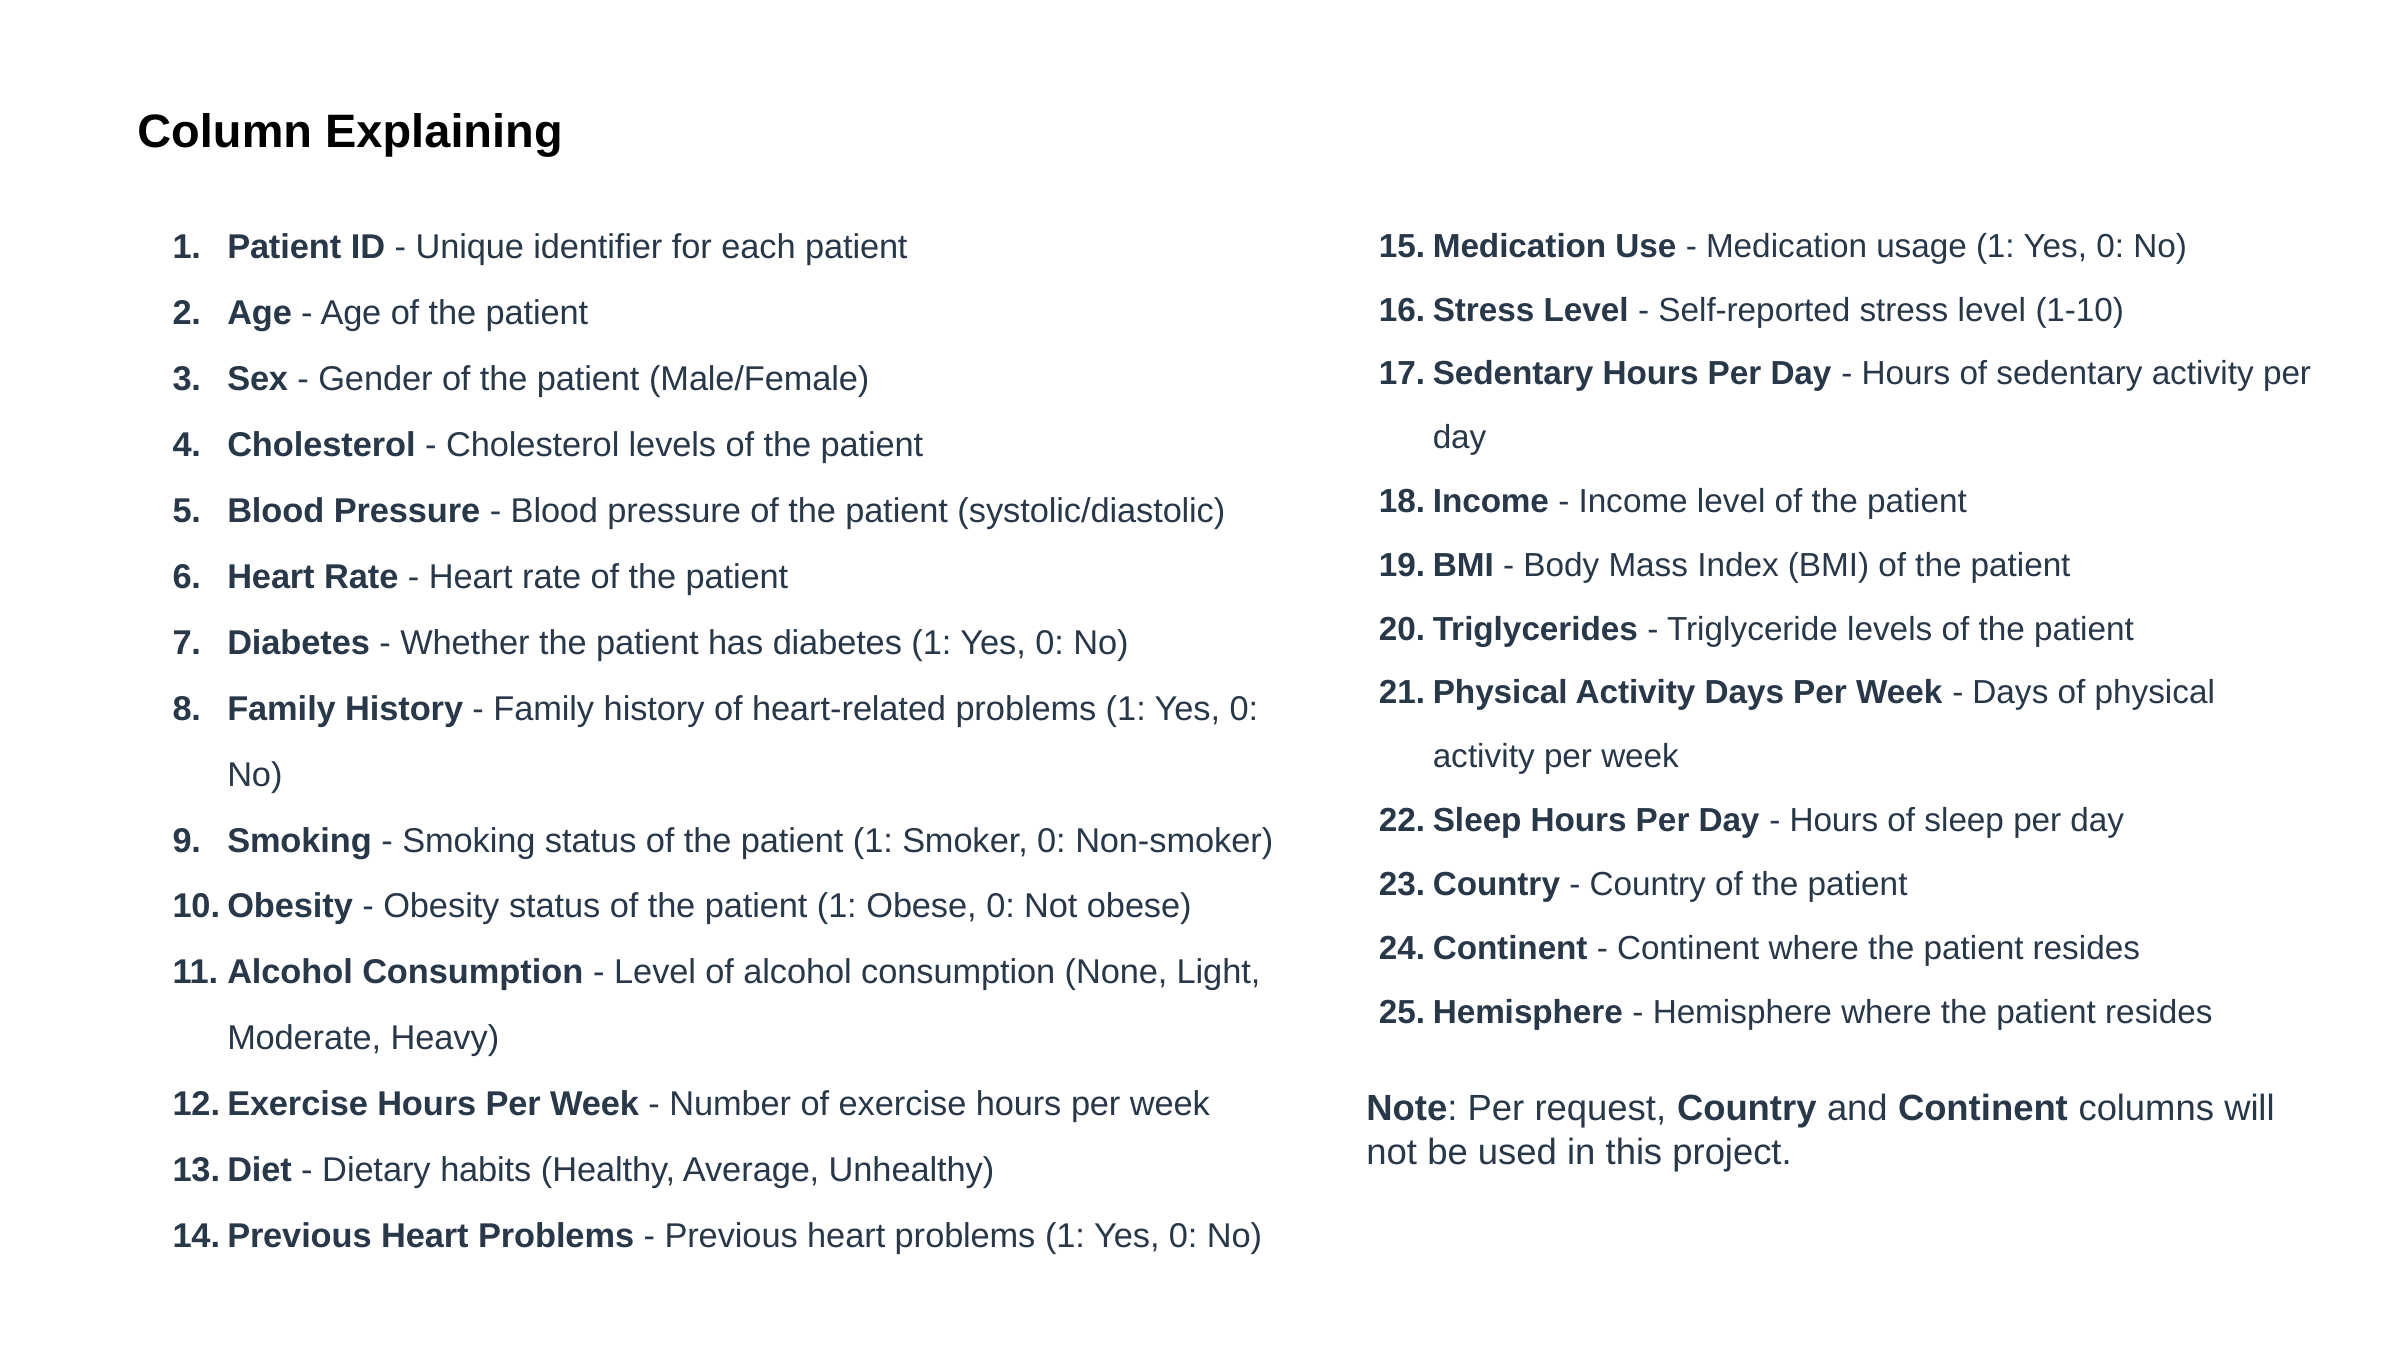

Column Explaining

Patient ID - Unique identifier for each patient
Age - Age of the patient
Sex - Gender of the patient (Male/Female)
Cholesterol - Cholesterol levels of the patient
Blood Pressure - Blood pressure of the patient (systolic/diastolic)
Heart Rate - Heart rate of the patient
Diabetes - Whether the patient has diabetes (1: Yes, 0: No)
Family History - Family history of heart-related problems (1: Yes, 0: No)
Smoking - Smoking status of the patient (1: Smoker, 0: Non-smoker)
Obesity - Obesity status of the patient (1: Obese, 0: Not obese)
Alcohol Consumption - Level of alcohol consumption (None, Light, Moderate, Heavy)
Exercise Hours Per Week - Number of exercise hours per week
Diet - Dietary habits (Healthy, Average, Unhealthy)
Previous Heart Problems - Previous heart problems (1: Yes, 0: No)

Medication Use - Medication usage (1: Yes, 0: No)
Stress Level - Self-reported stress level (1-10)
Sedentary Hours Per Day - Hours of sedentary activity per day
Income - Income level of the patient
BMI - Body Mass Index (BMI) of the patient
Triglycerides - Triglyceride levels of the patient
Physical Activity Days Per Week - Days of physical activity per week
Sleep Hours Per Day - Hours of sleep per day
Country - Country of the patient
Continent - Continent where the patient resides
Hemisphere - Hemisphere where the patient resides
Note: Per request, Country and Continent columns will not be used in this project.